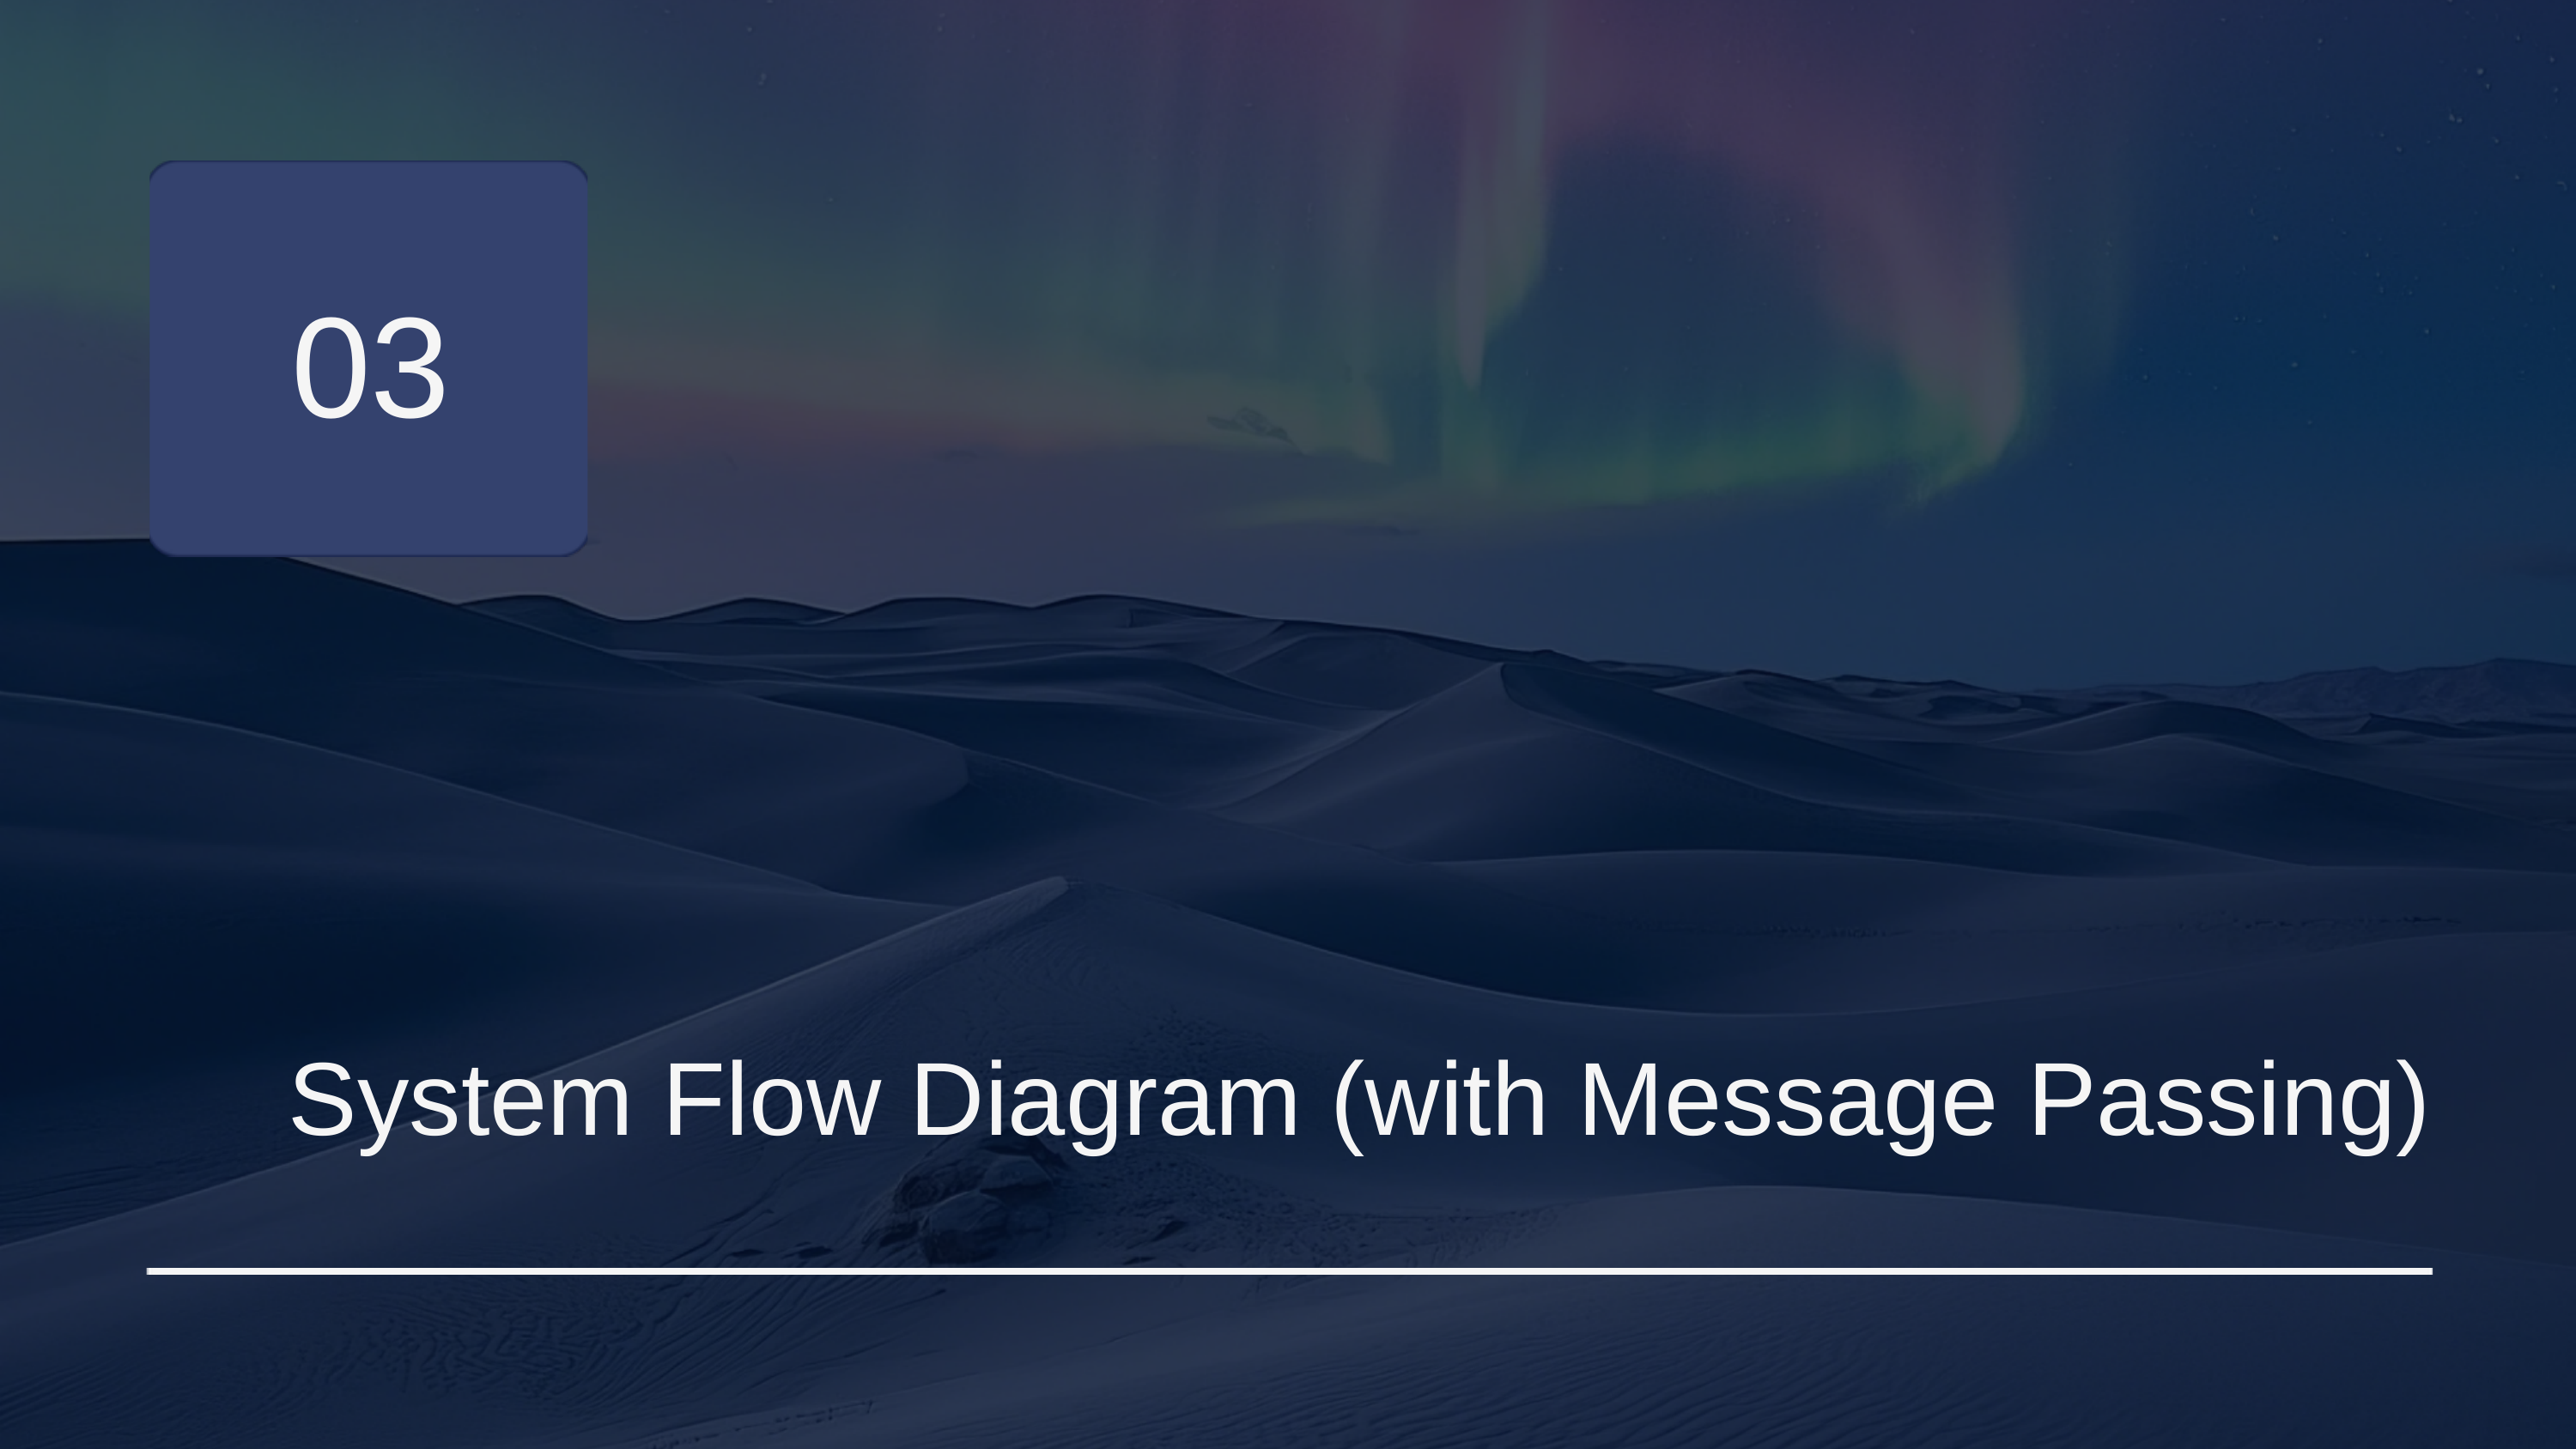

03

System Flow Diagram (with Message Passing)